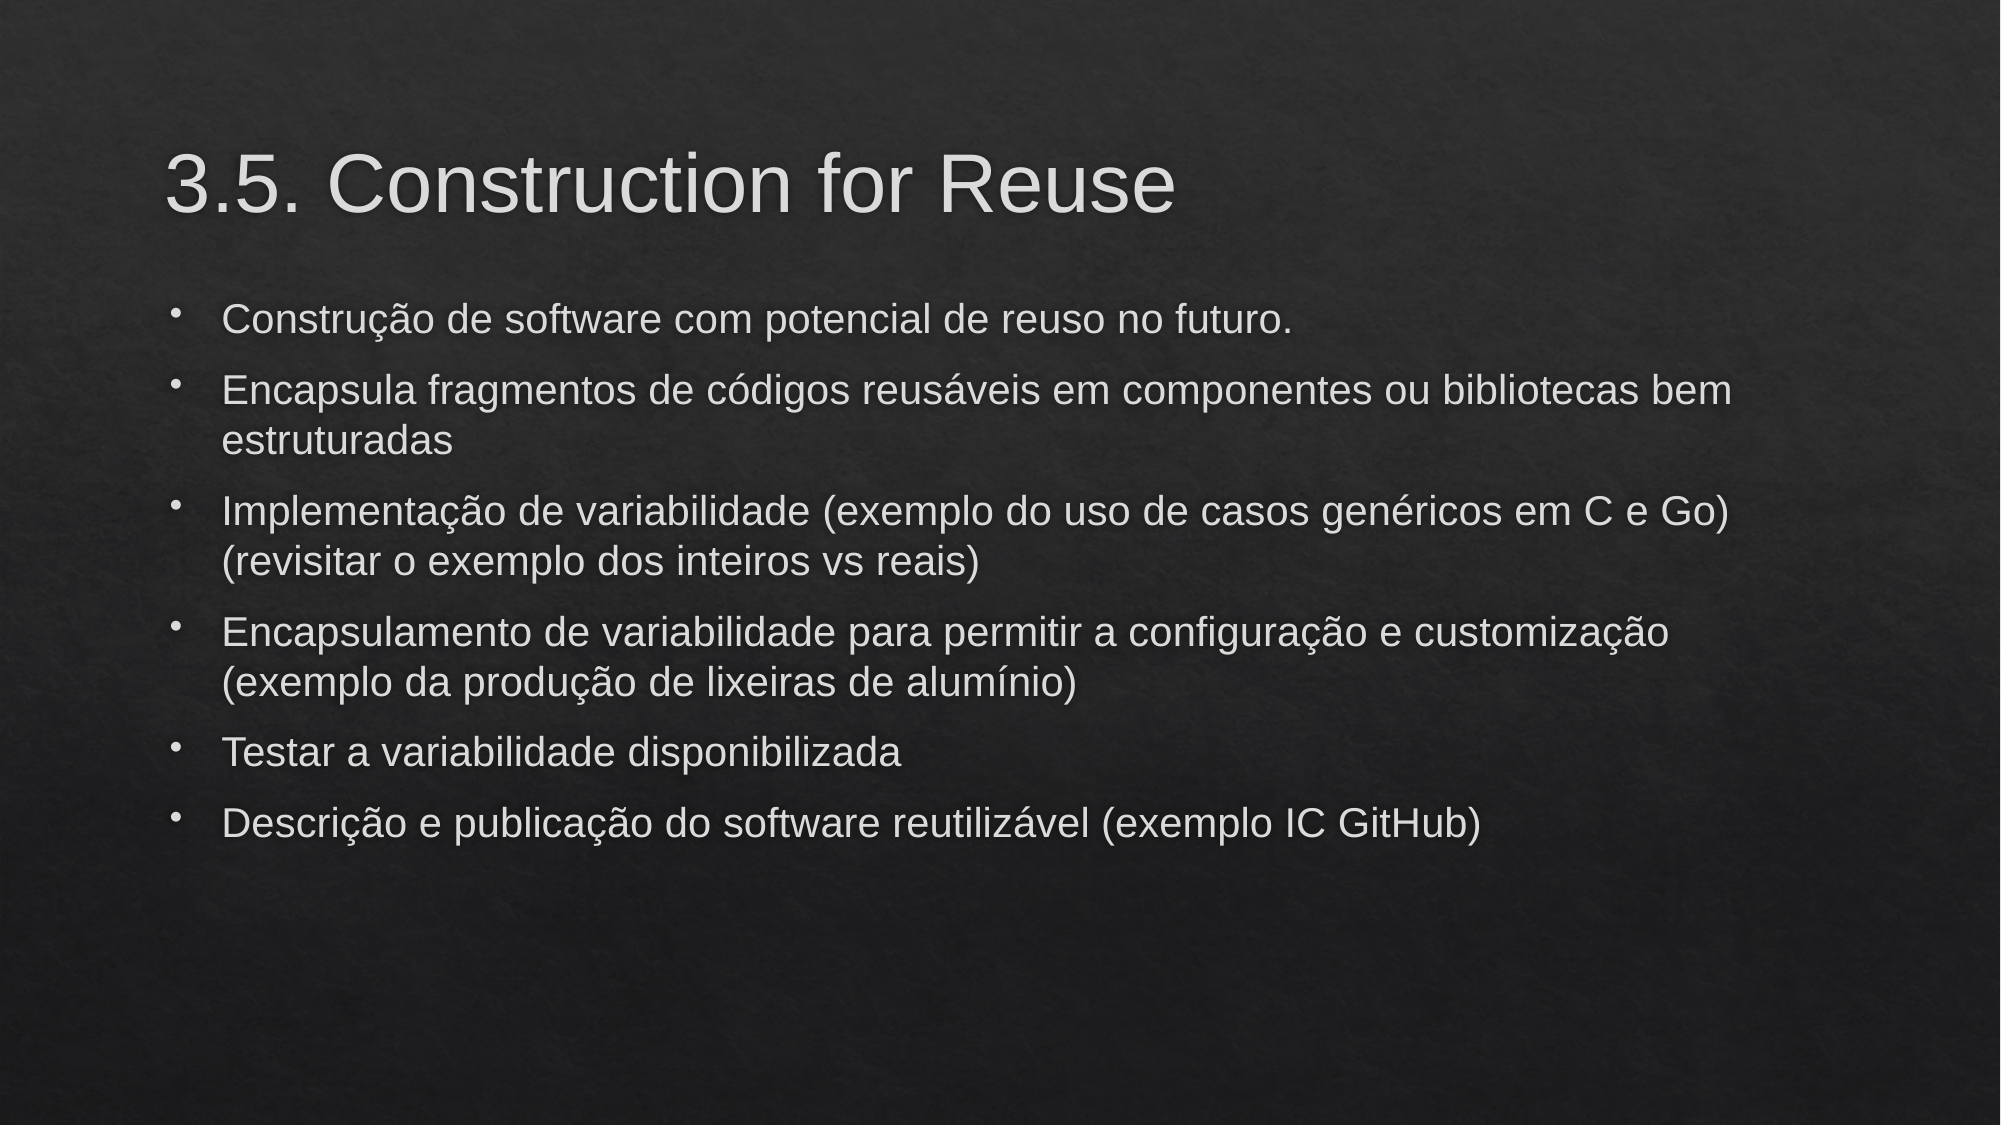

# 3.5. Construction for Reuse
Construção de software com potencial de reuso no futuro.
Encapsula fragmentos de códigos reusáveis em componentes ou bibliotecas bem estruturadas
Implementação de variabilidade (exemplo do uso de casos genéricos em C e Go) (revisitar o exemplo dos inteiros vs reais)
Encapsulamento de variabilidade para permitir a configuração e customização (exemplo da produção de lixeiras de alumínio)
Testar a variabilidade disponibilizada
Descrição e publicação do software reutilizável (exemplo IC GitHub)